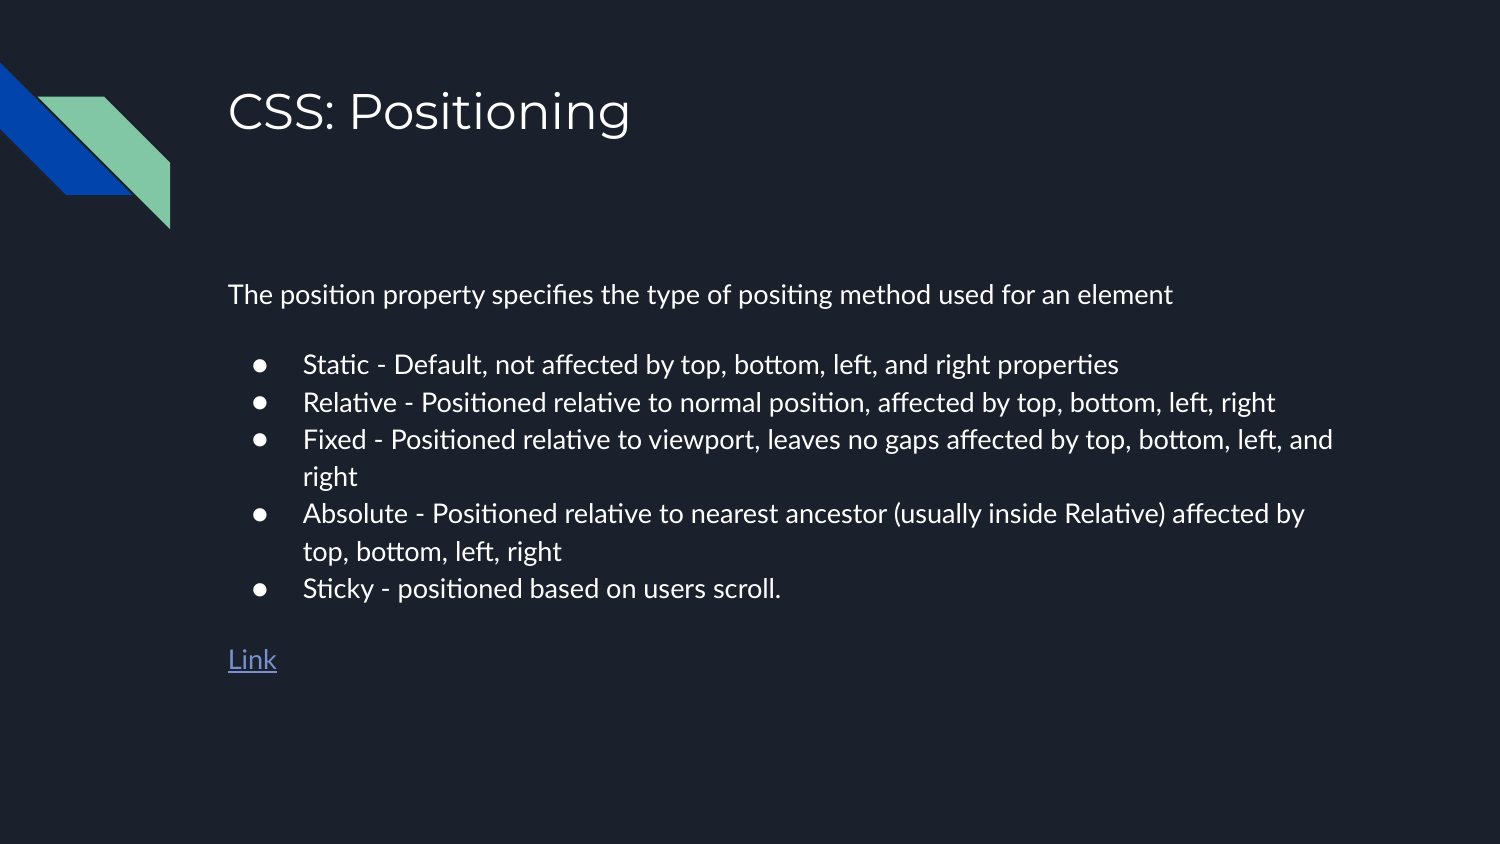

# CSS: Positioning
The position property specifies the type of positing method used for an element
Static - Default, not affected by top, bottom, left, and right properties
Relative - Positioned relative to normal position, affected by top, bottom, left, right
Fixed - Positioned relative to viewport, leaves no gaps affected by top, bottom, left, and right
Absolute - Positioned relative to nearest ancestor (usually inside Relative) affected by top, bottom, left, right
Sticky - positioned based on users scroll.
Link